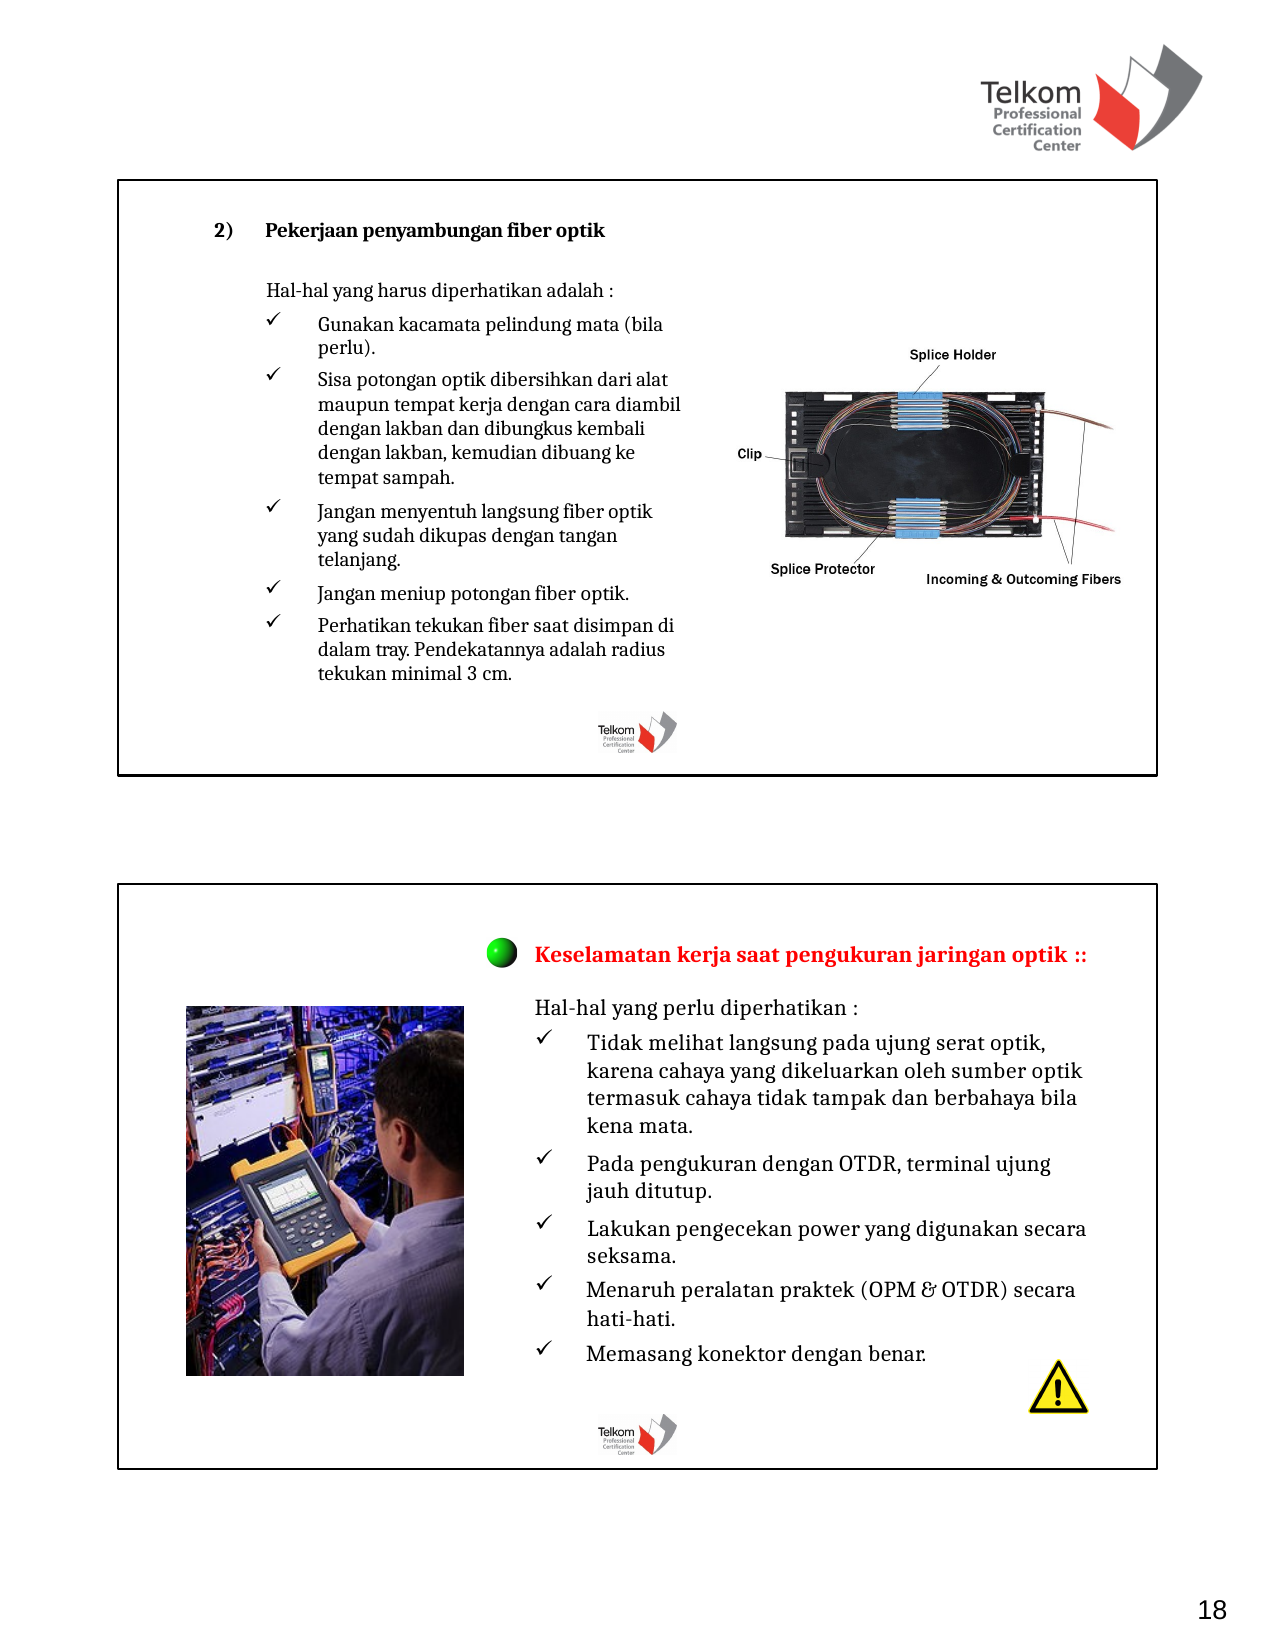

Pekerjaan penyambungan fiber optik

Hal-hal yang harus diperhatikan adalah :
Gunakan kacamata pelindung mata (bila  perlu).
Sisa potongan optik dibersihkan dari alat  maupun tempat kerja dengan cara diambil  dengan lakban dan dibungkus kembali  dengan lakban, kemudian dibuang ke  tempat sampah.
Jangan menyentuh langsung fiber optik  yang sudah dikupas dengan tangan  telanjang.
Jangan meniup potongan fiber optik.
Perhatikan tekukan fiber saat disimpan di  dalam tray. Pendekatannya adalah radius  tekukan minimal 3 cm.

Keselamatan kerja saat pengukuran jaringan optik ::

Hal-hal yang perlu diperhatikan :
Tidak melihat langsung pada ujung serat optik,  karena cahaya yang dikeluarkan oleh sumber optik  termasuk cahaya tidak tampak dan berbahaya bila  kena mata.
Pada pengukuran dengan OTDR, terminal ujung  jauh ditutup.
Lakukan pengecekan power yang digunakan secara  seksama.
Menaruh peralatan praktek (OPM & OTDR) secara  hati-hati.
Memasang konektor dengan benar.

18